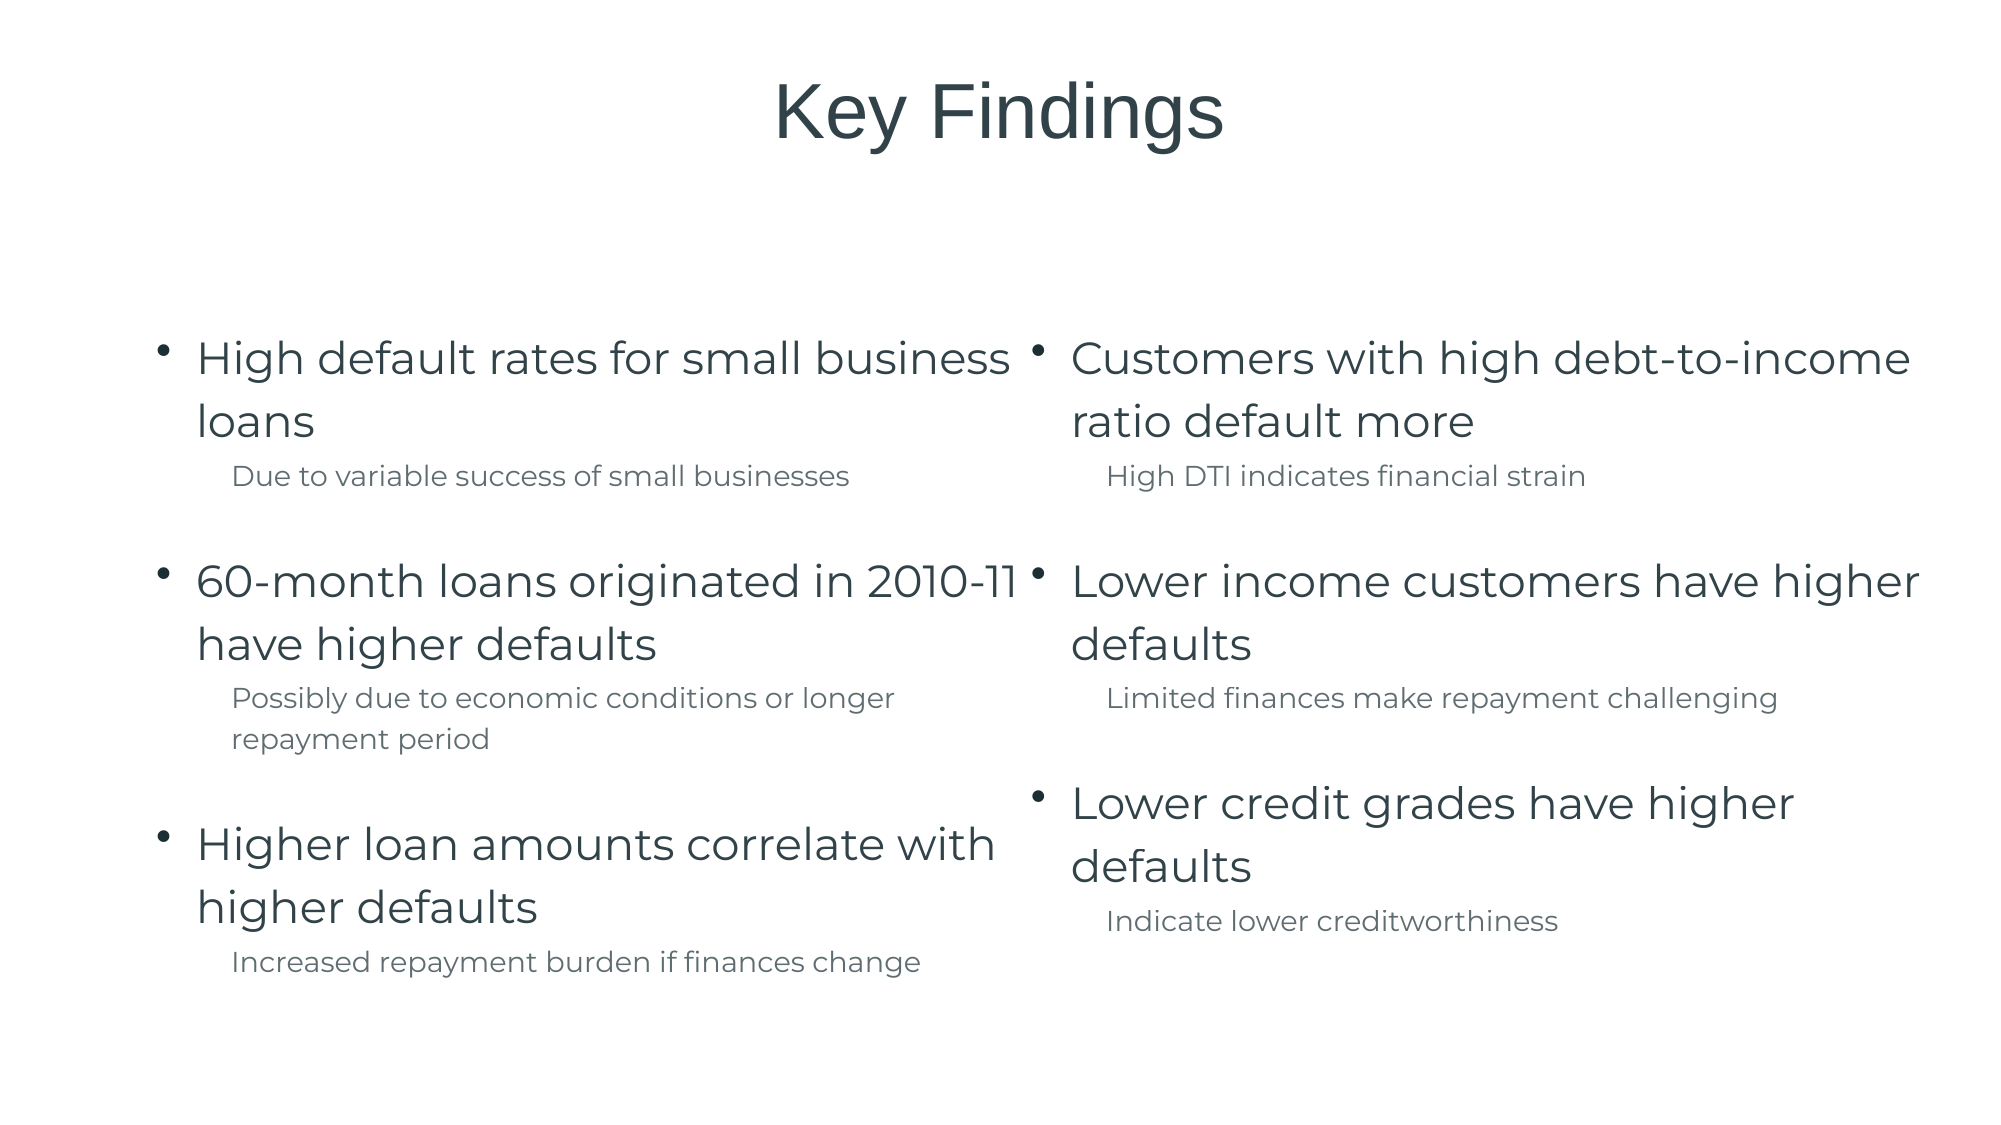

Key Findings
High default rates for small business loans
Due to variable success of small businesses
60-month loans originated in 2010-11 have higher defaults
Possibly due to economic conditions or longer repayment period
Higher loan amounts correlate with higher defaults
Increased repayment burden if finances change
Customers with high debt-to-income ratio default more
High DTI indicates financial strain
Lower income customers have higher defaults
Limited finances make repayment challenging
Lower credit grades have higher defaults
Indicate lower creditworthiness